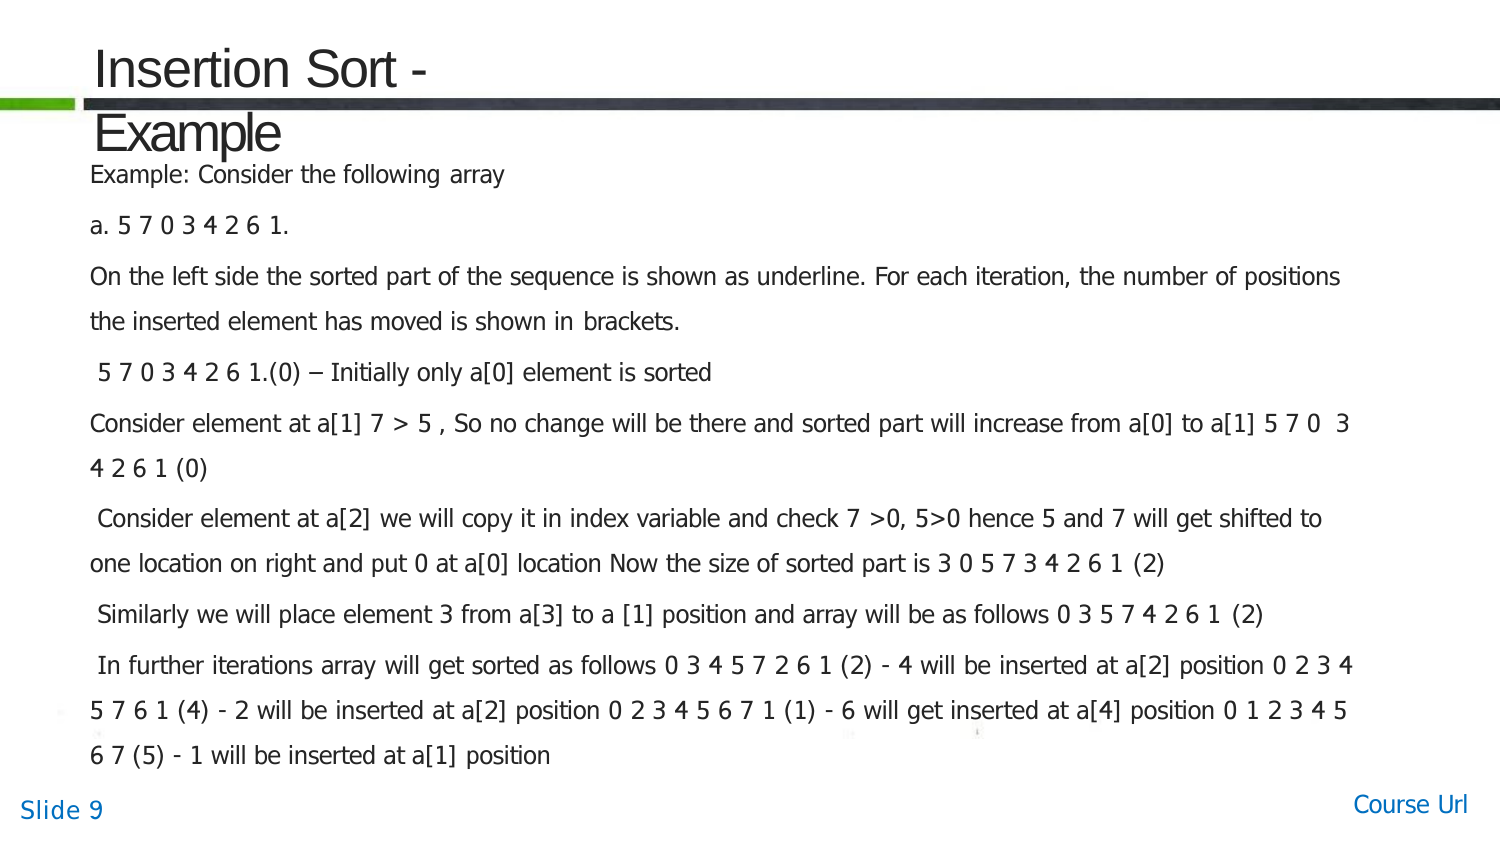

# Insertion Sort - Example

Example: Consider the following array
a. 5 7 0 3 4 2 6 1.
On the left side the sorted part of the sequence is shown as underline. For each iteration, the number of positions  the inserted element has moved is shown in brackets.
5 7 0 3 4 2 6 1.(0) – Initially only a[0] element is sorted
Consider element at a[1] 7 > 5 , So no change will be there and sorted part will increase from a[0] to a[1] 5 7 0  3 4 2 6 1 (0)
Consider element at a[2] we will copy it in index variable and check 7 >0, 5>0 hence 5 and 7 will get shifted to  one location on right and put 0 at a[0] location Now the size of sorted part is 3 0 5 7 3 4 2 6 1 (2)
Similarly we will place element 3 from a[3] to a [1] position and array will be as follows 0 3 5 7 4 2 6 1 (2)
In further iterations array will get sorted as follows 0 3 4 5 7 2 6 1 (2) - 4 will be inserted at a[2] position 0 2 3 4
7 6 1 (4) - 2 will be inserted at a[2] position 0 2 3 4 5 6 7 1 (1) - 6 will get inserted at a[4] position 0 1 2 3 4 5
7 (5) - 1 will be inserted at a[1] position
Course Url
Slide 9